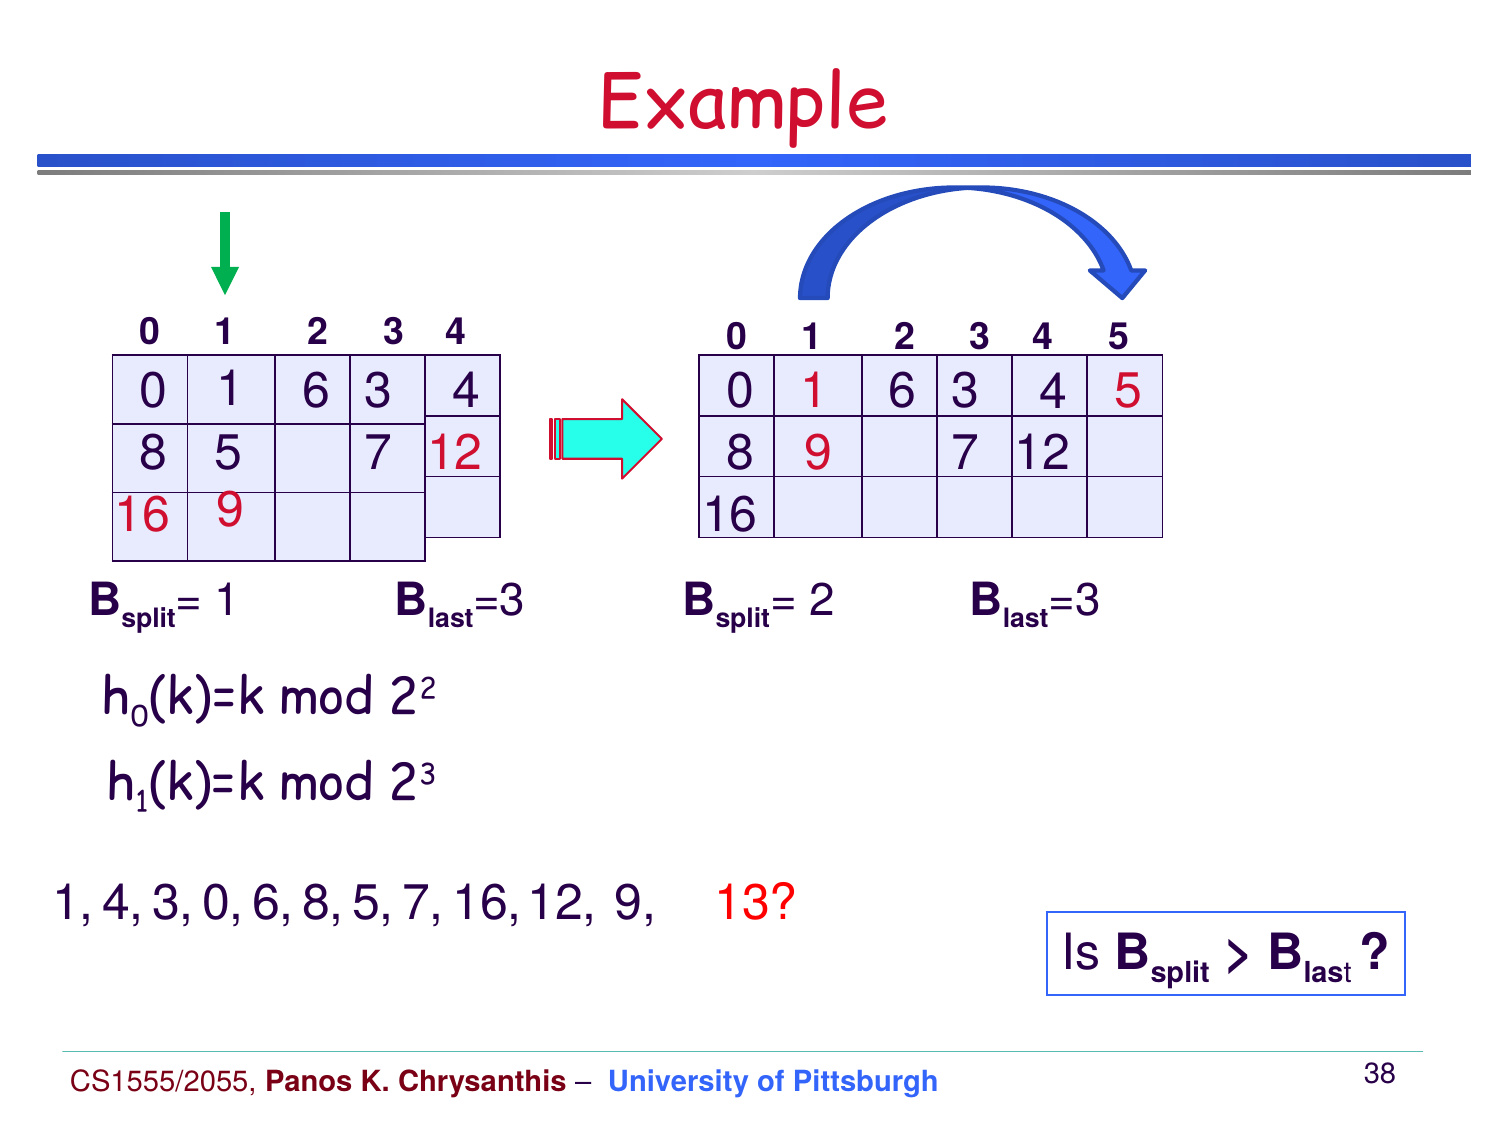

# Example

| 0 | 1 | 2 | 3 |
| --- | --- | --- | --- |
| 4 |
| --- |
| 0 | 1 | 2 | 3 |
| --- | --- | --- | --- |
| 4 |
| --- |
| 5 |
| --- |
1
0
6
3
4
0
1
6
3
5
4
|  |  |  |  |
| --- | --- | --- | --- |
|  |  |  |  |
|  |  |  |  |
|  |
| --- |
|  |
|  |
|  |  |  |  |
| --- | --- | --- | --- |
|  |  |  |  |
|  |  |  |  |
|  |
| --- |
|  |
|  |
|  |
| --- |
|  |
|  |

8
7
7
5
12
8
9
12
9
16
16
Bsplit= 1
Blast=3
Bsplit= 2
Blast=3
h0(k)=k mod 22
h1(k)=k mod 23
1,
4,
3,
0,
6,
8,
5,
7,
16,
12,
9,
13
13?
Is Bsplit > Blast ?